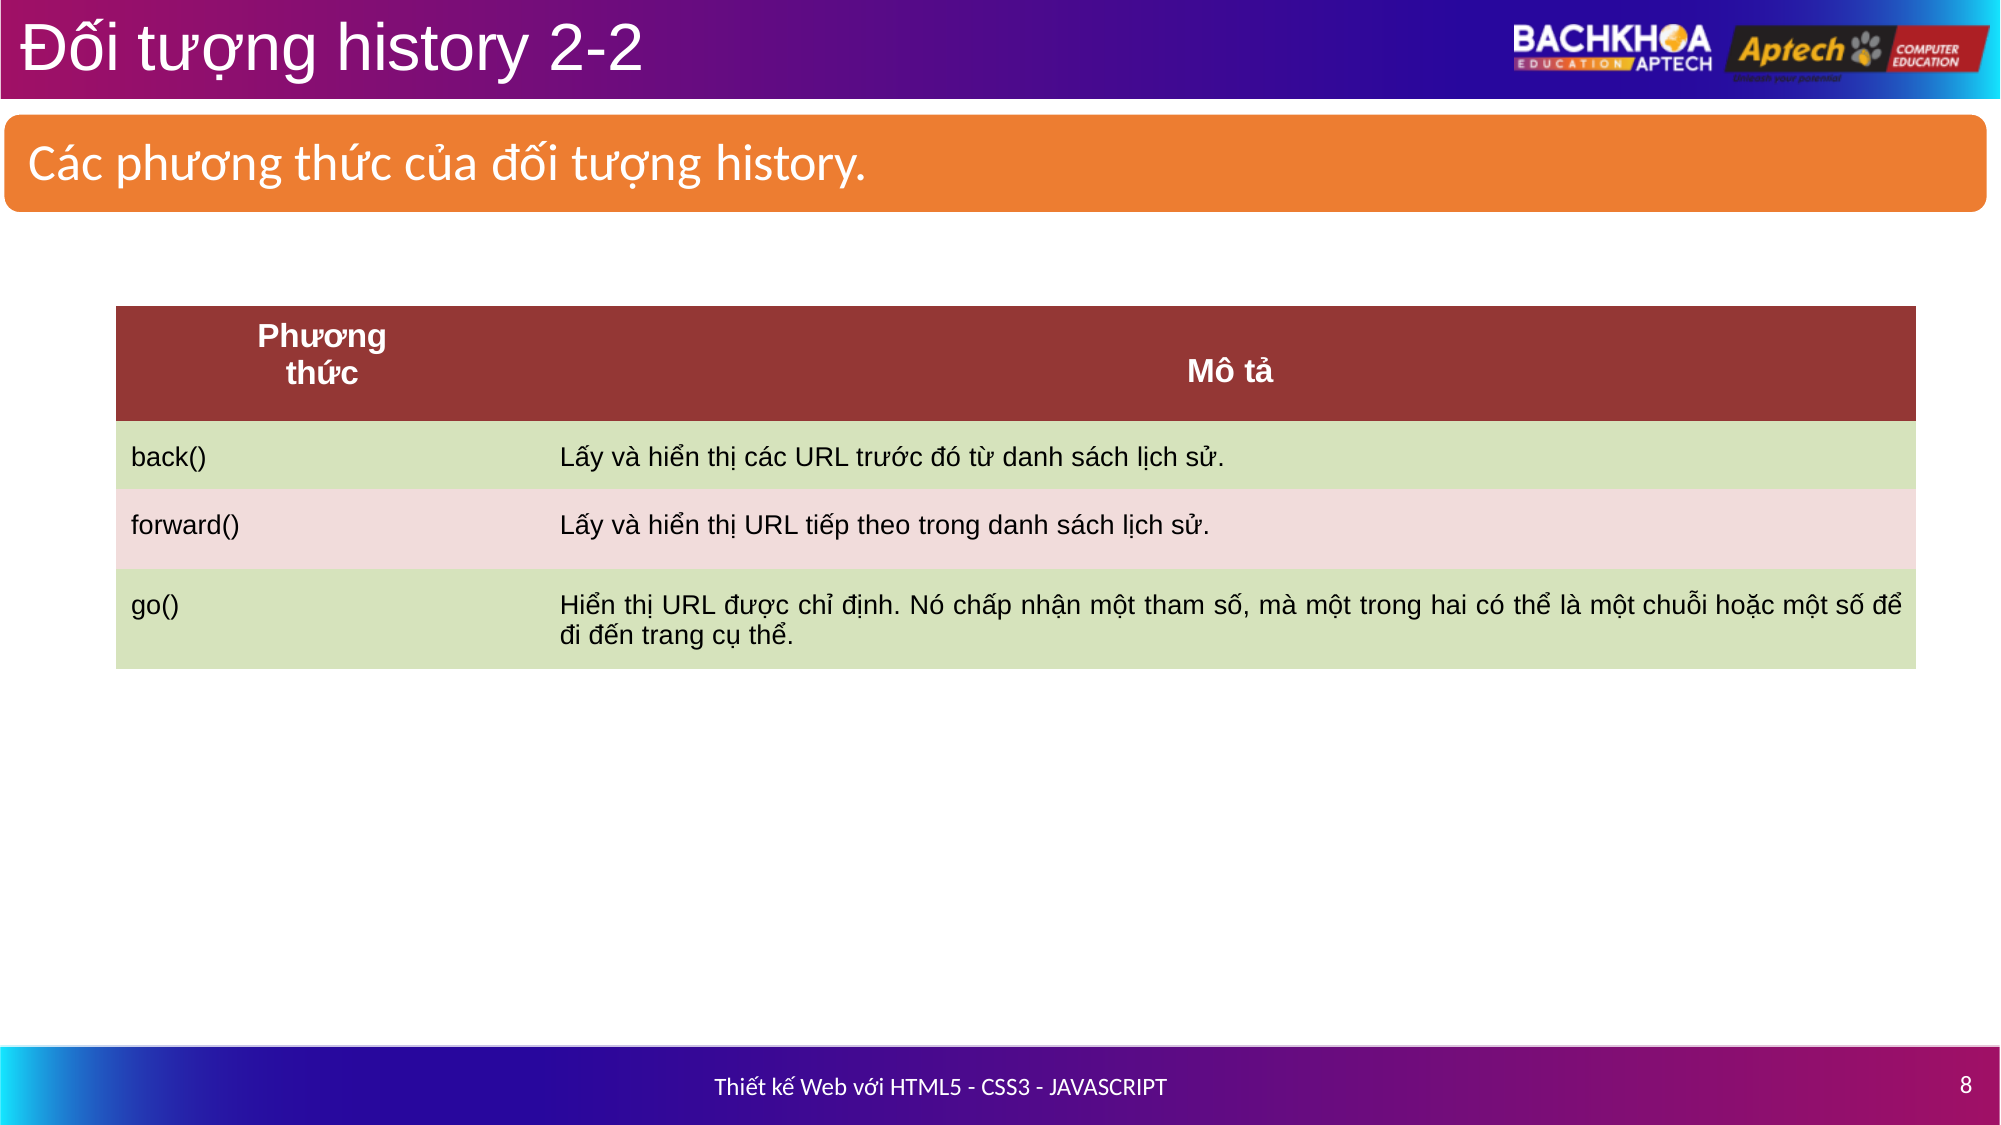

# Đối tượng history 2-2
Các phương thức của đối tượng history.
| Phương thức | Mô tả |
| --- | --- |
| back() | Lấy và hiển thị các URL trước đó từ danh sách lịch sử. |
| forward() | Lấy và hiển thị URL tiếp theo trong danh sách lịch sử. |
| go() | Hiển thị URL được chỉ định. Nó chấp nhận một tham số, mà một trong hai có thể là một chuỗi hoặc một số để đi đến trang cụ thể. |
8
Thiết kế Web với HTML5 - CSS3 - JAVASCRIPT